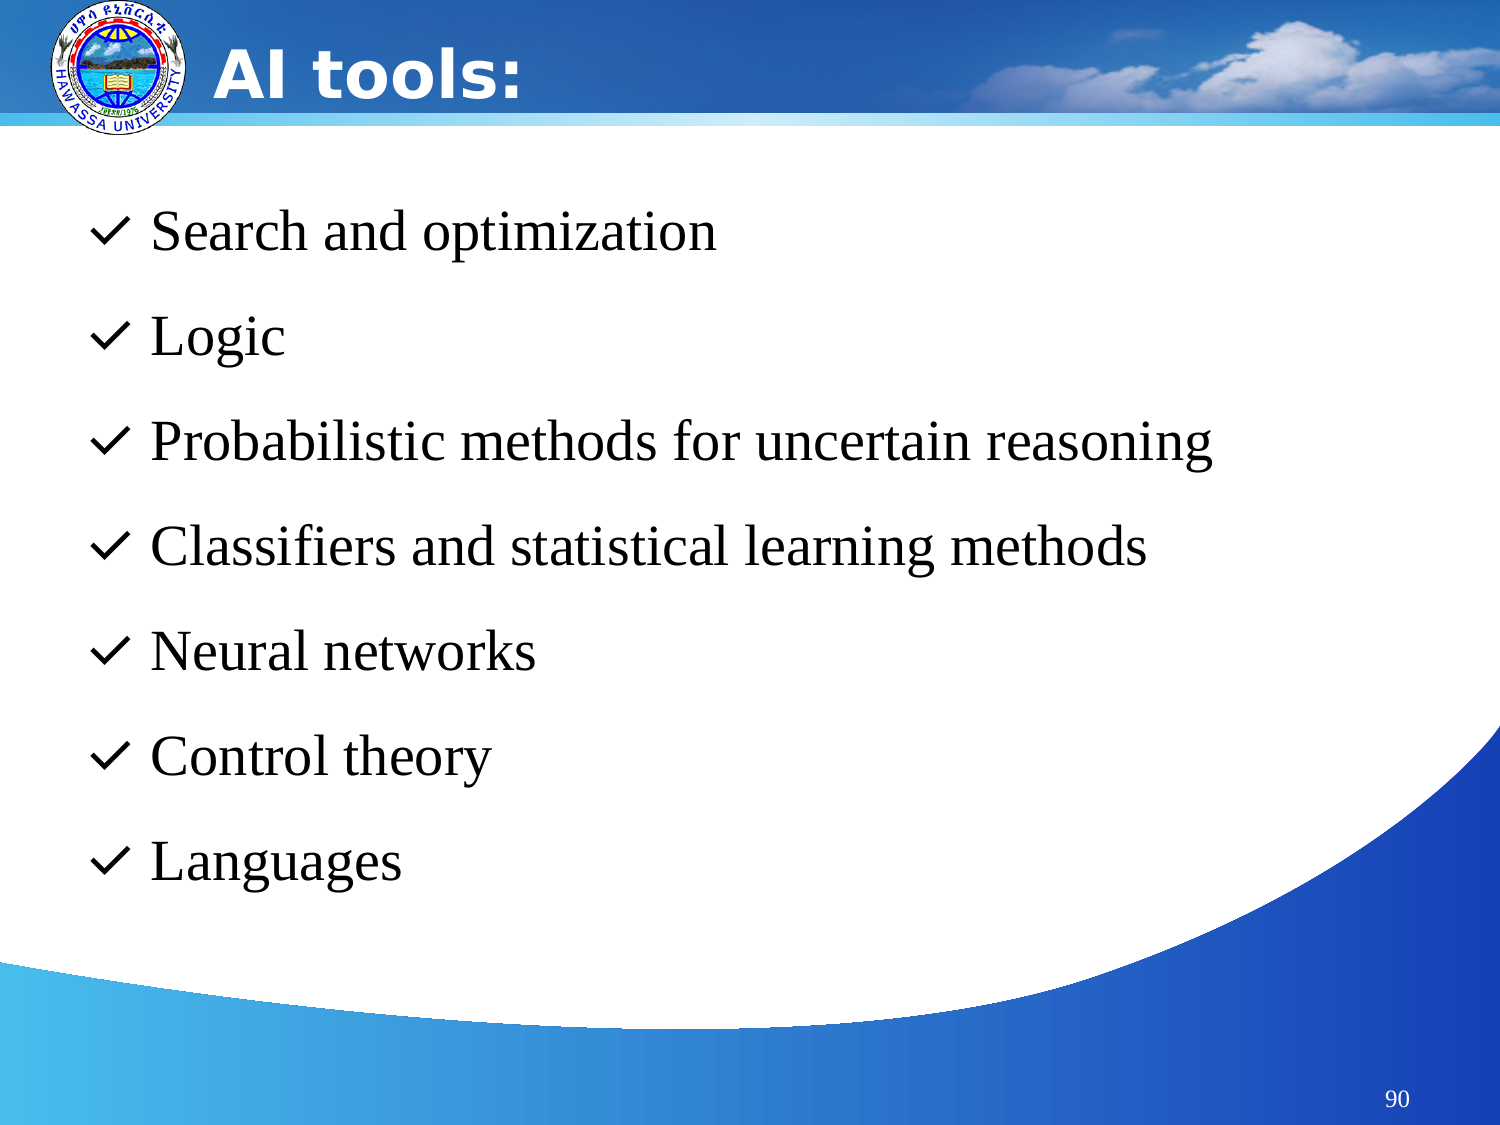

AI tools:
✓ Search and optimization
✓ Logic
✓ Probabilistic methods for uncertain reasoning
✓ Classifiers and statistical learning methods
✓ Neural networks
✓ Control theory
✓ Languages

90